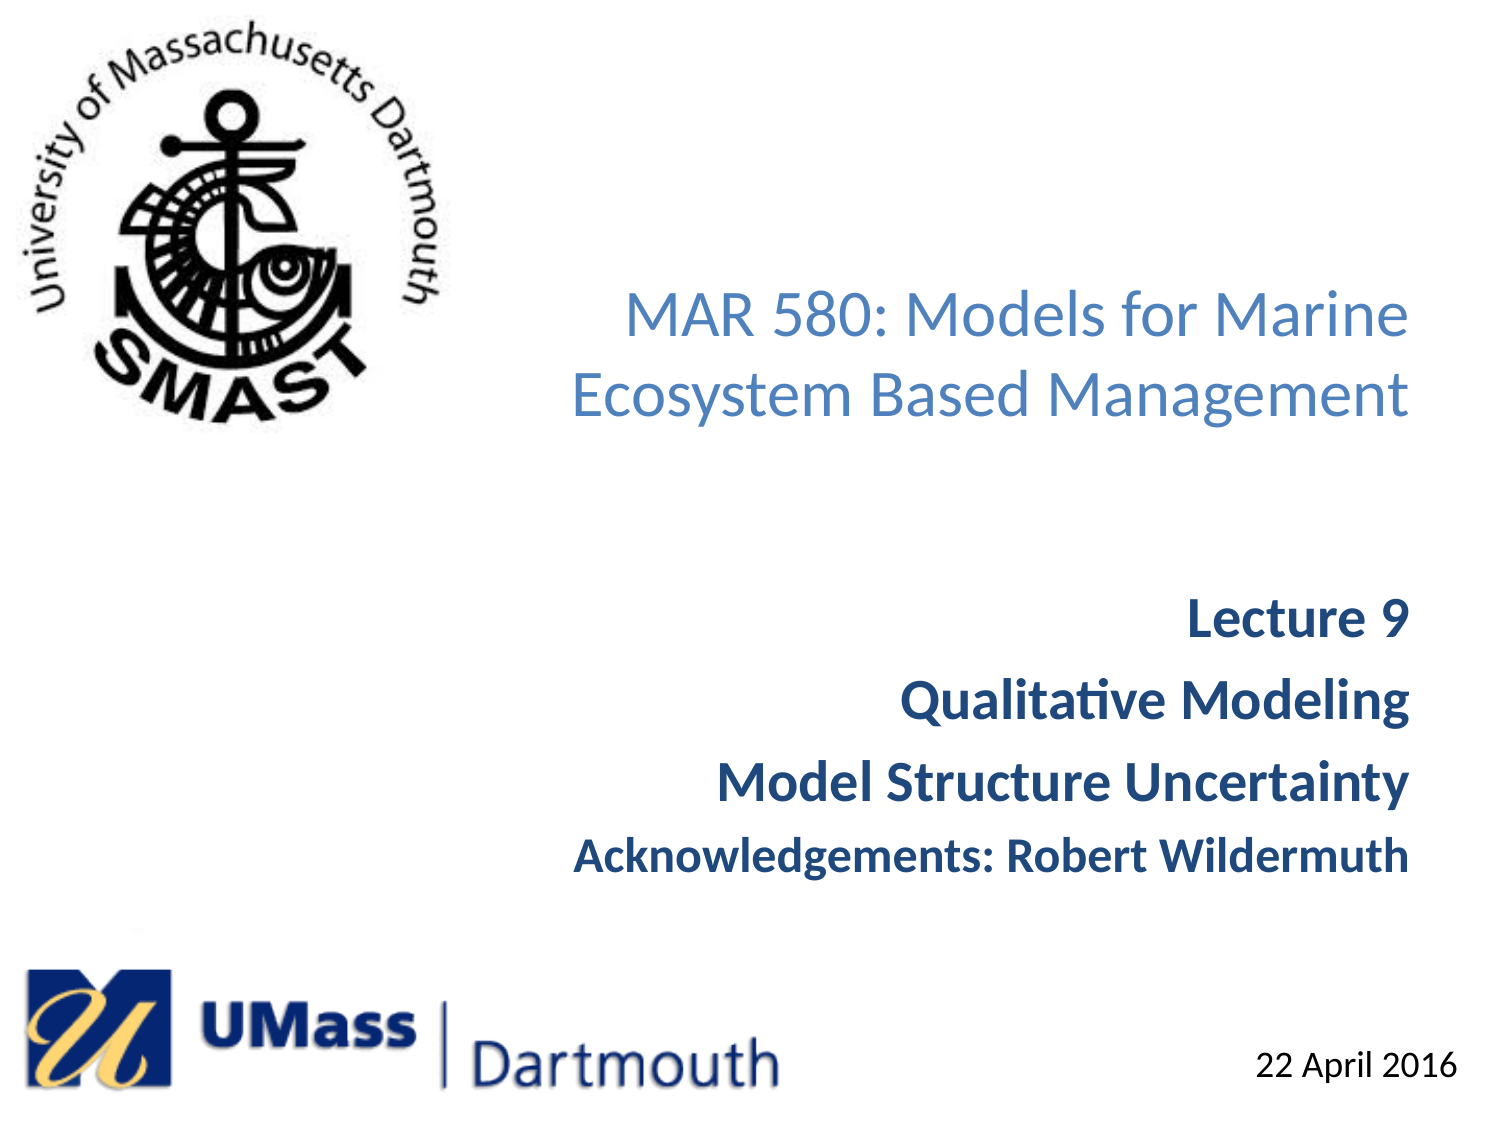

# MAR 580: Models for Marine Ecosystem Based Management
Lecture 9
Qualitative Modeling
Model Structure Uncertainty
Acknowledgements: Robert Wildermuth

22 April 2016